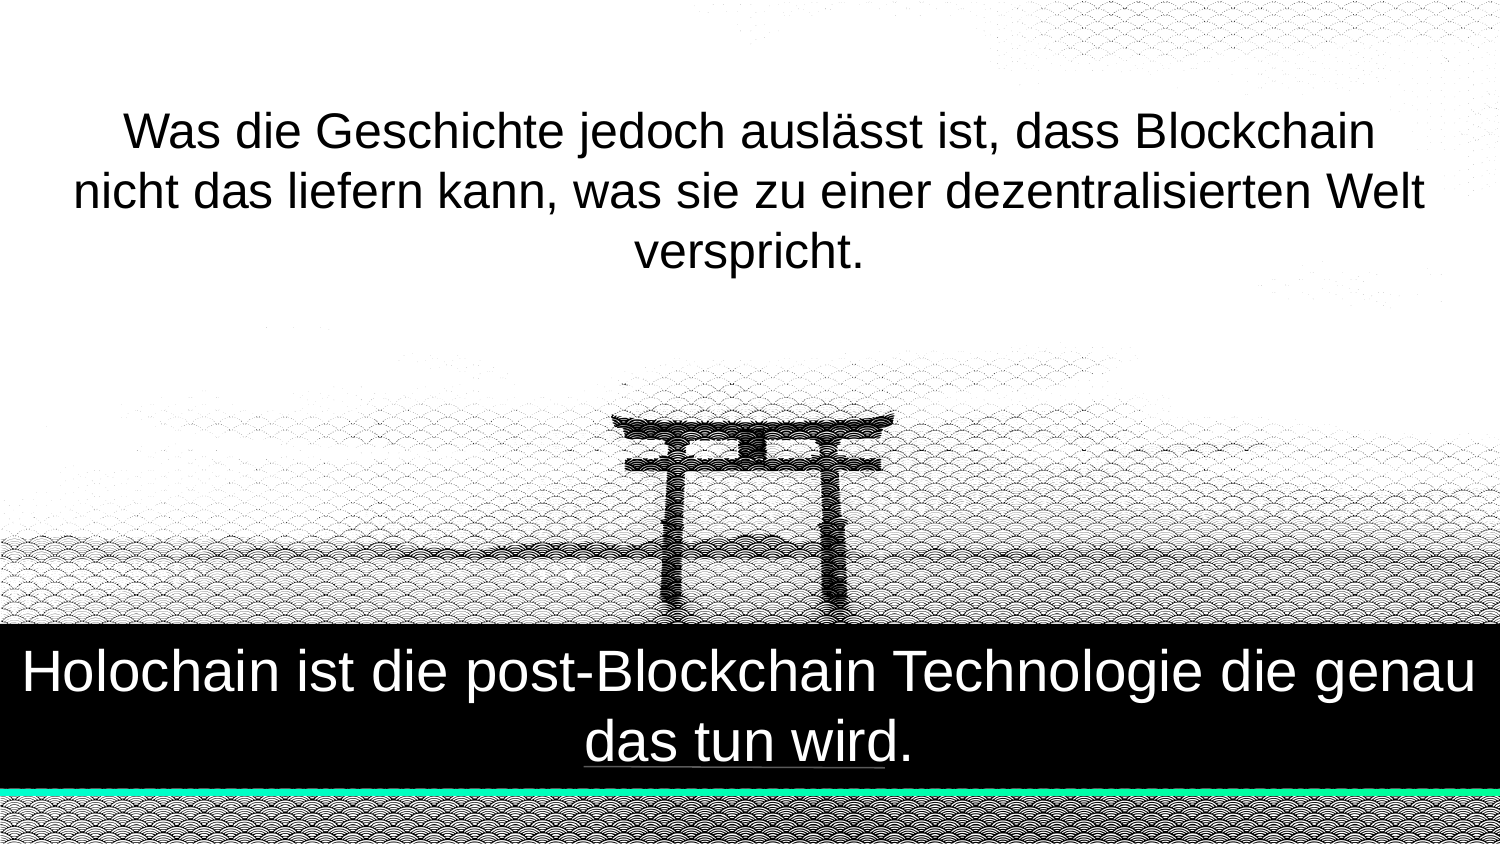

# Was die Geschichte jedoch auslässt ist, dass Blockchain nicht das liefern kann, was sie zu einer dezentralisierten Welt verspricht.
Holochain ist die post-Blockchain Technologie die genau das tun wird.